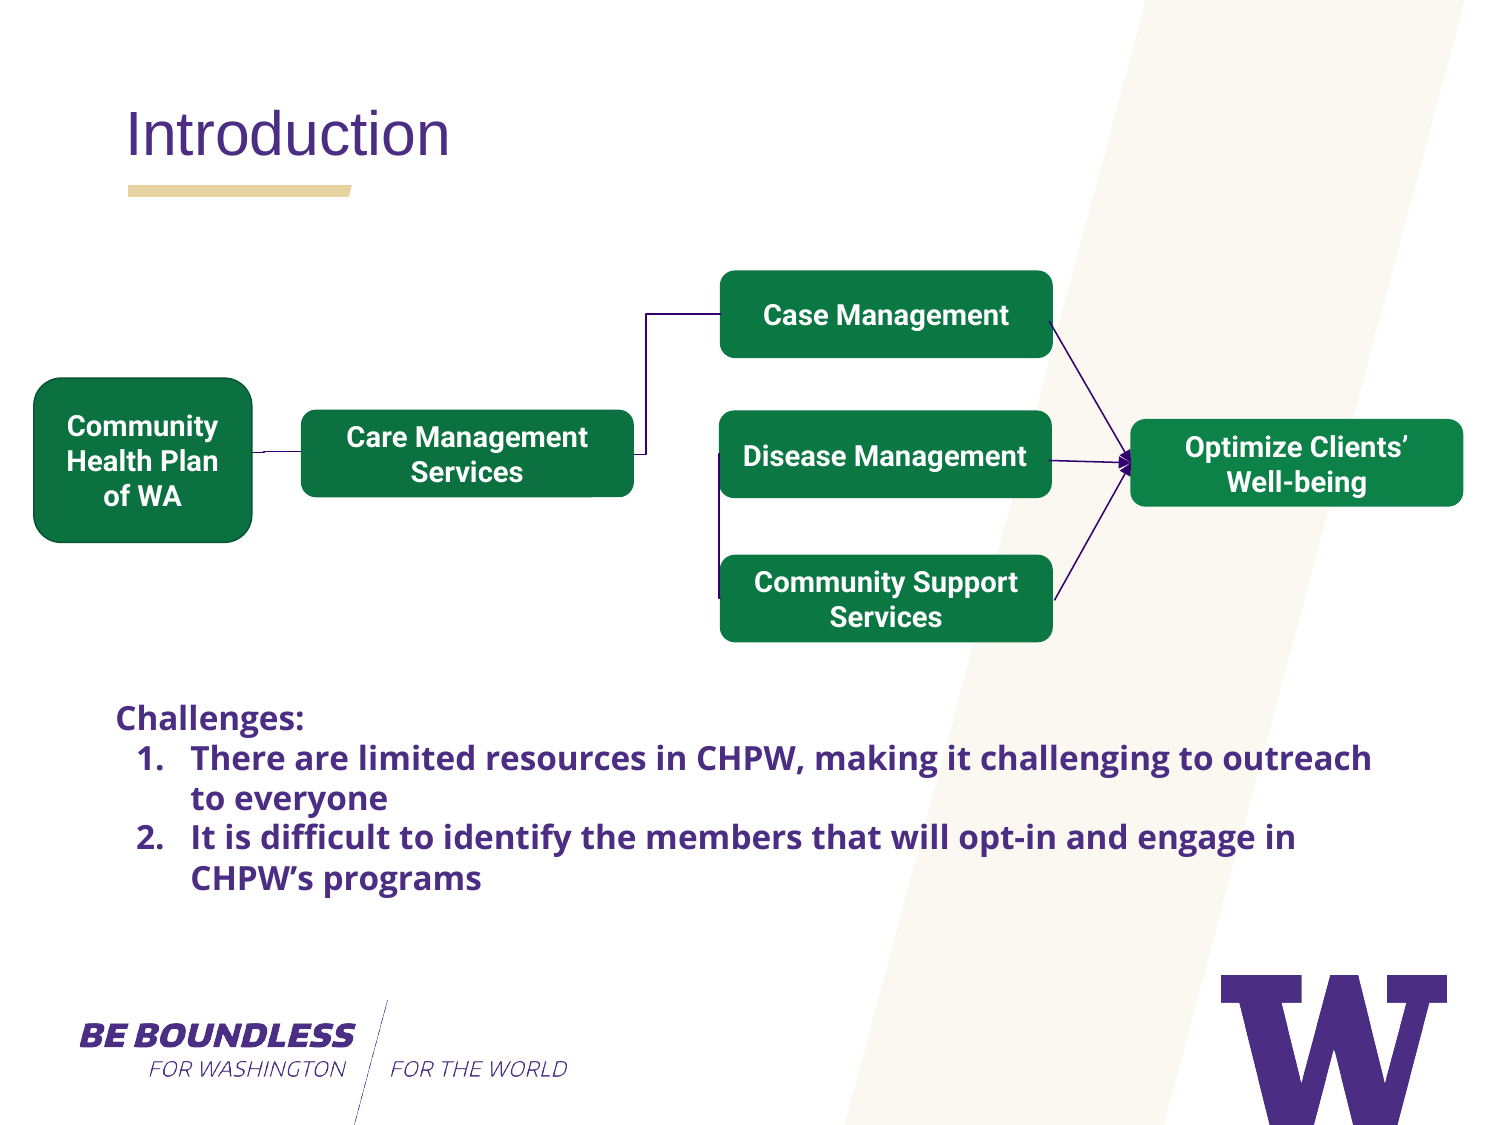

Introduction
Case Management
Community Health Plan of WA
Care Management Services
Disease Management
Optimize Clients’ Well-being
Community Support Services
Challenges:
There are limited resources in CHPW, making it challenging to outreach to everyone
It is difficult to identify the members that will opt-in and engage in CHPW’s programs